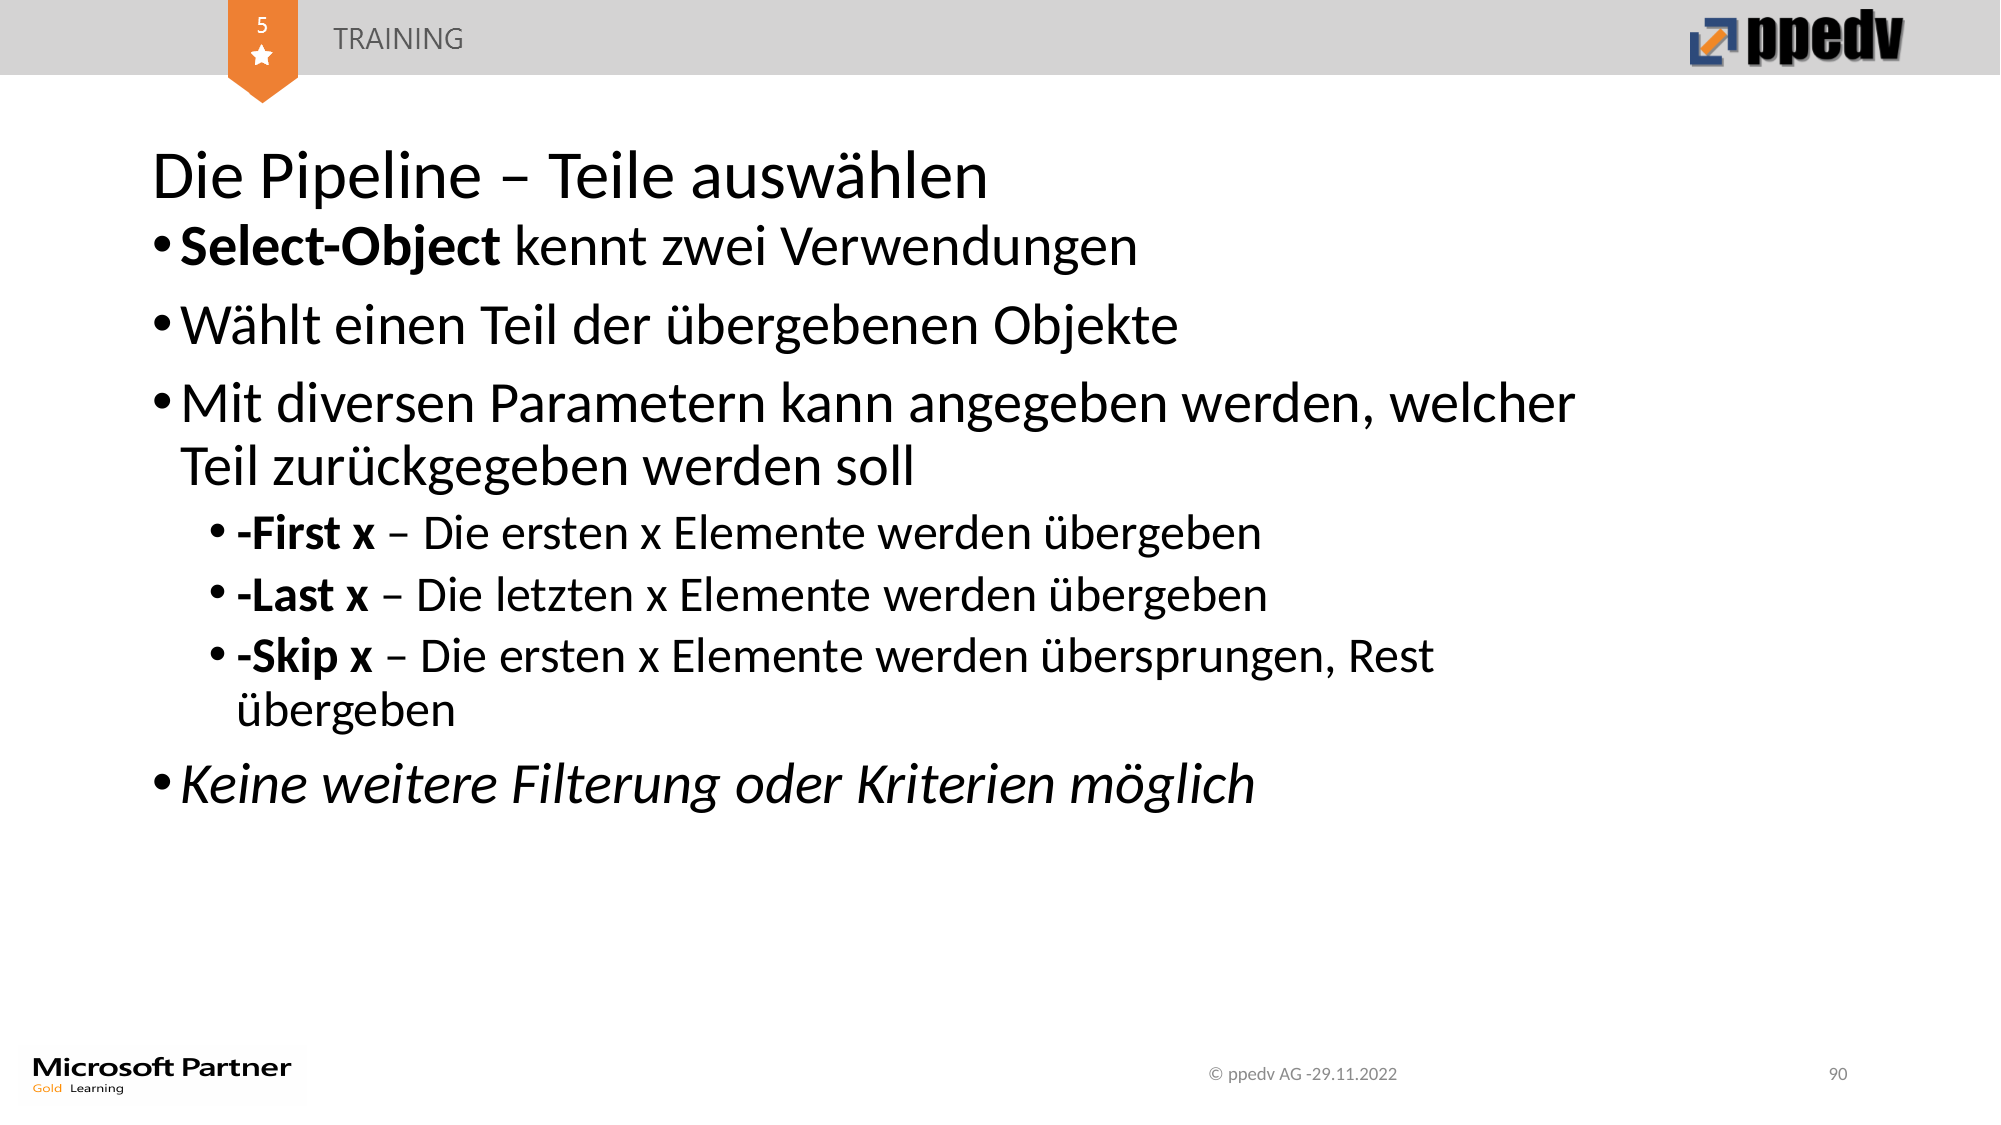

# Die Pipeline – Teile auswählen
Select-Object kennt zwei Verwendungen
Wählt einen Teil der übergebenen Objekte
Mit diversen Parametern kann angegeben werden, welcher Teil zurückgegeben werden soll
-First x – Die ersten x Elemente werden übergeben
-Last x – Die letzten x Elemente werden übergeben
-Skip x – Die ersten x Elemente werden übersprungen, Rest übergeben
Keine weitere Filterung oder Kriterien möglich
© ppedv AG -29.11.2022
90